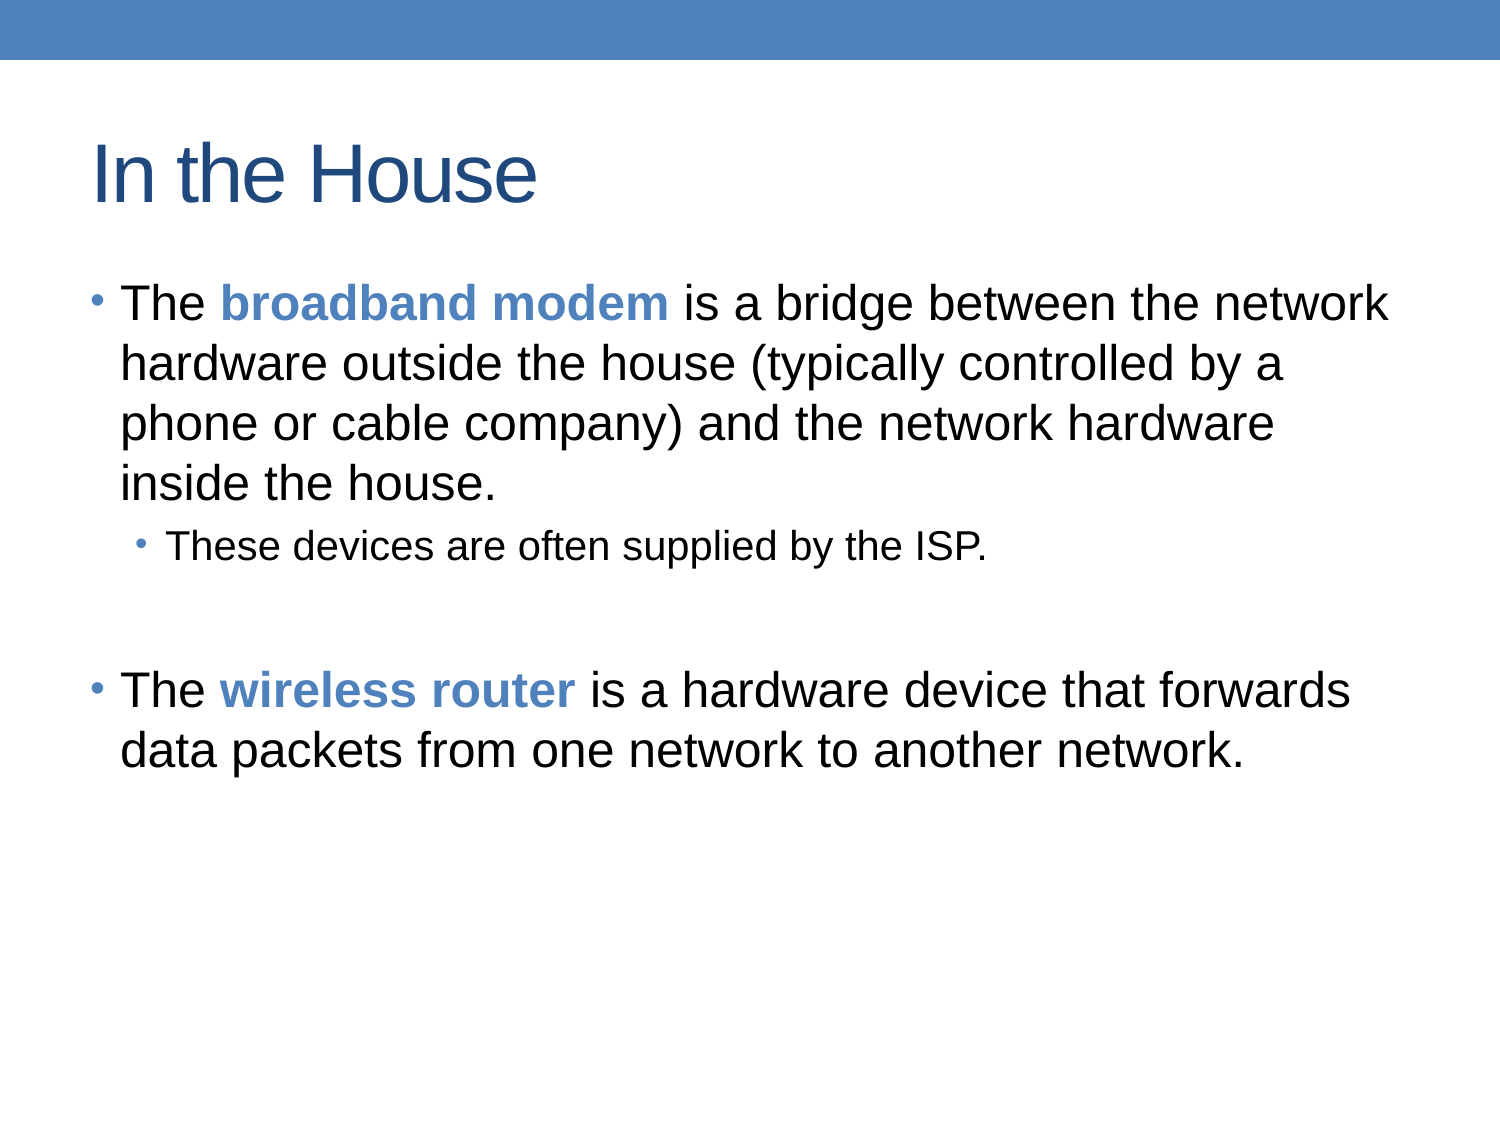

# In the House
The broadband modem is a bridge between the network hardware outside the house (typically controlled by a phone or cable company) and the network hardware inside the house.
These devices are often supplied by the ISP.

The wireless router is a hardware device that forwards data packets from one network to another network.